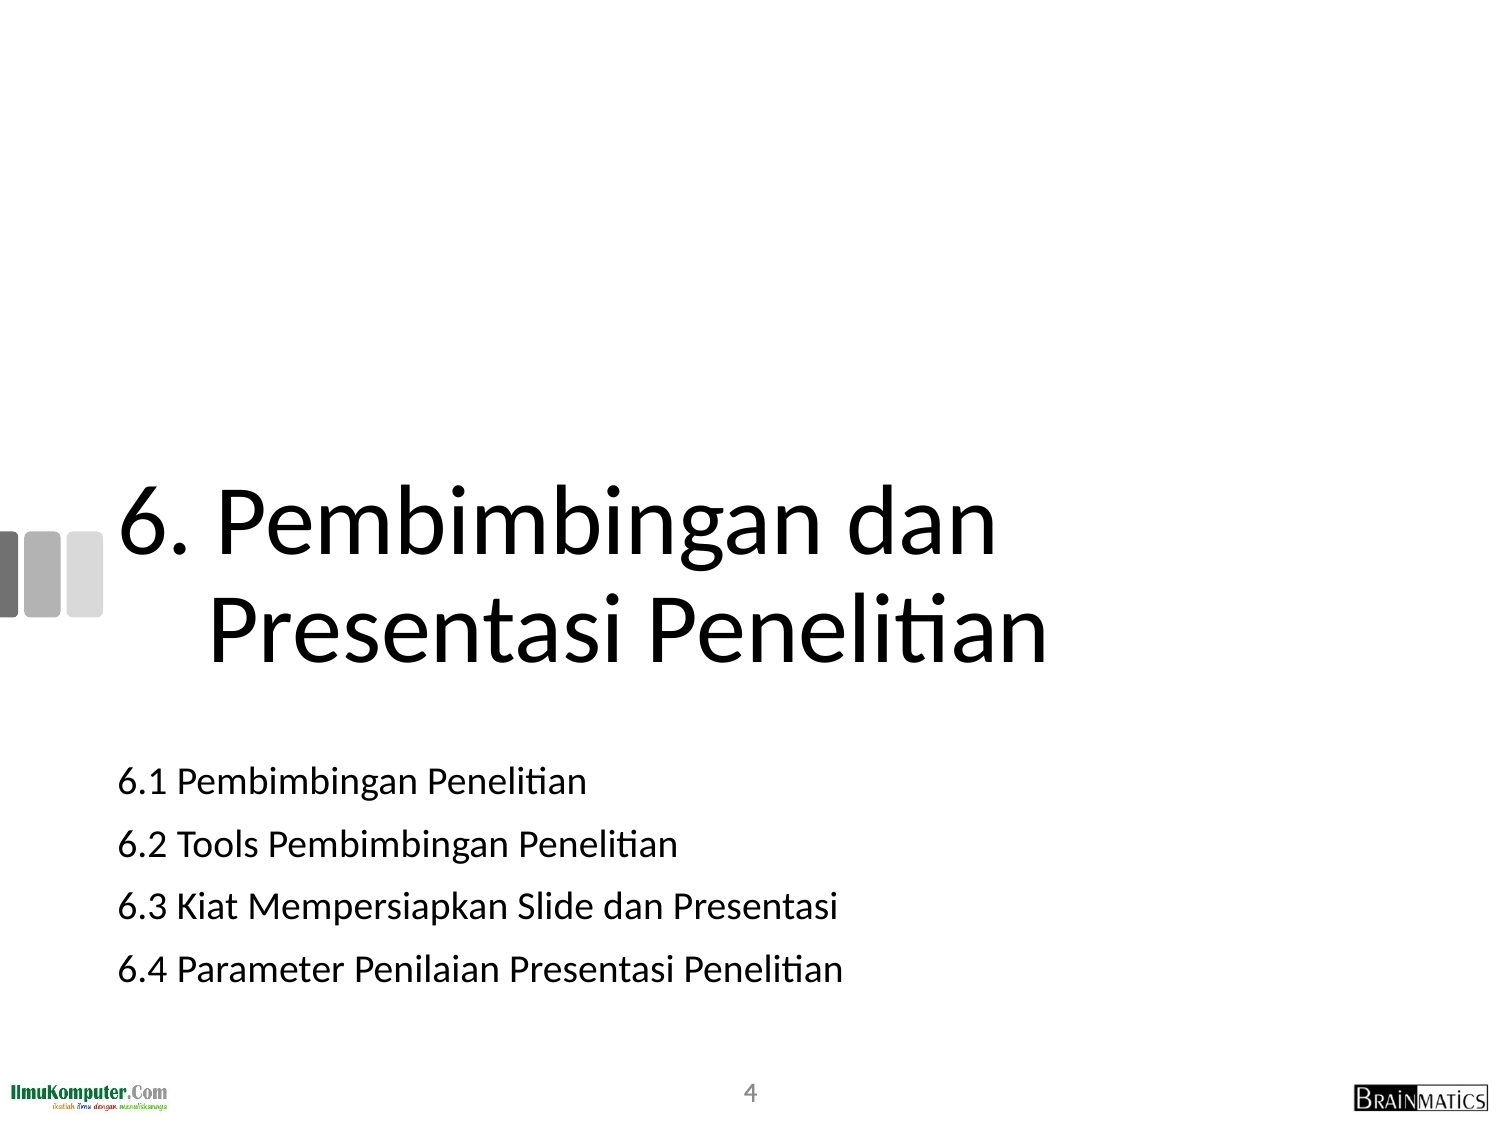

# 6. Pembimbingan dan Presentasi Penelitian
6.1 Pembimbingan Penelitian
6.2 Tools Pembimbingan Penelitian
6.3 Kiat Mempersiapkan Slide dan Presentasi
6.4 Parameter Penilaian Presentasi Penelitian
4